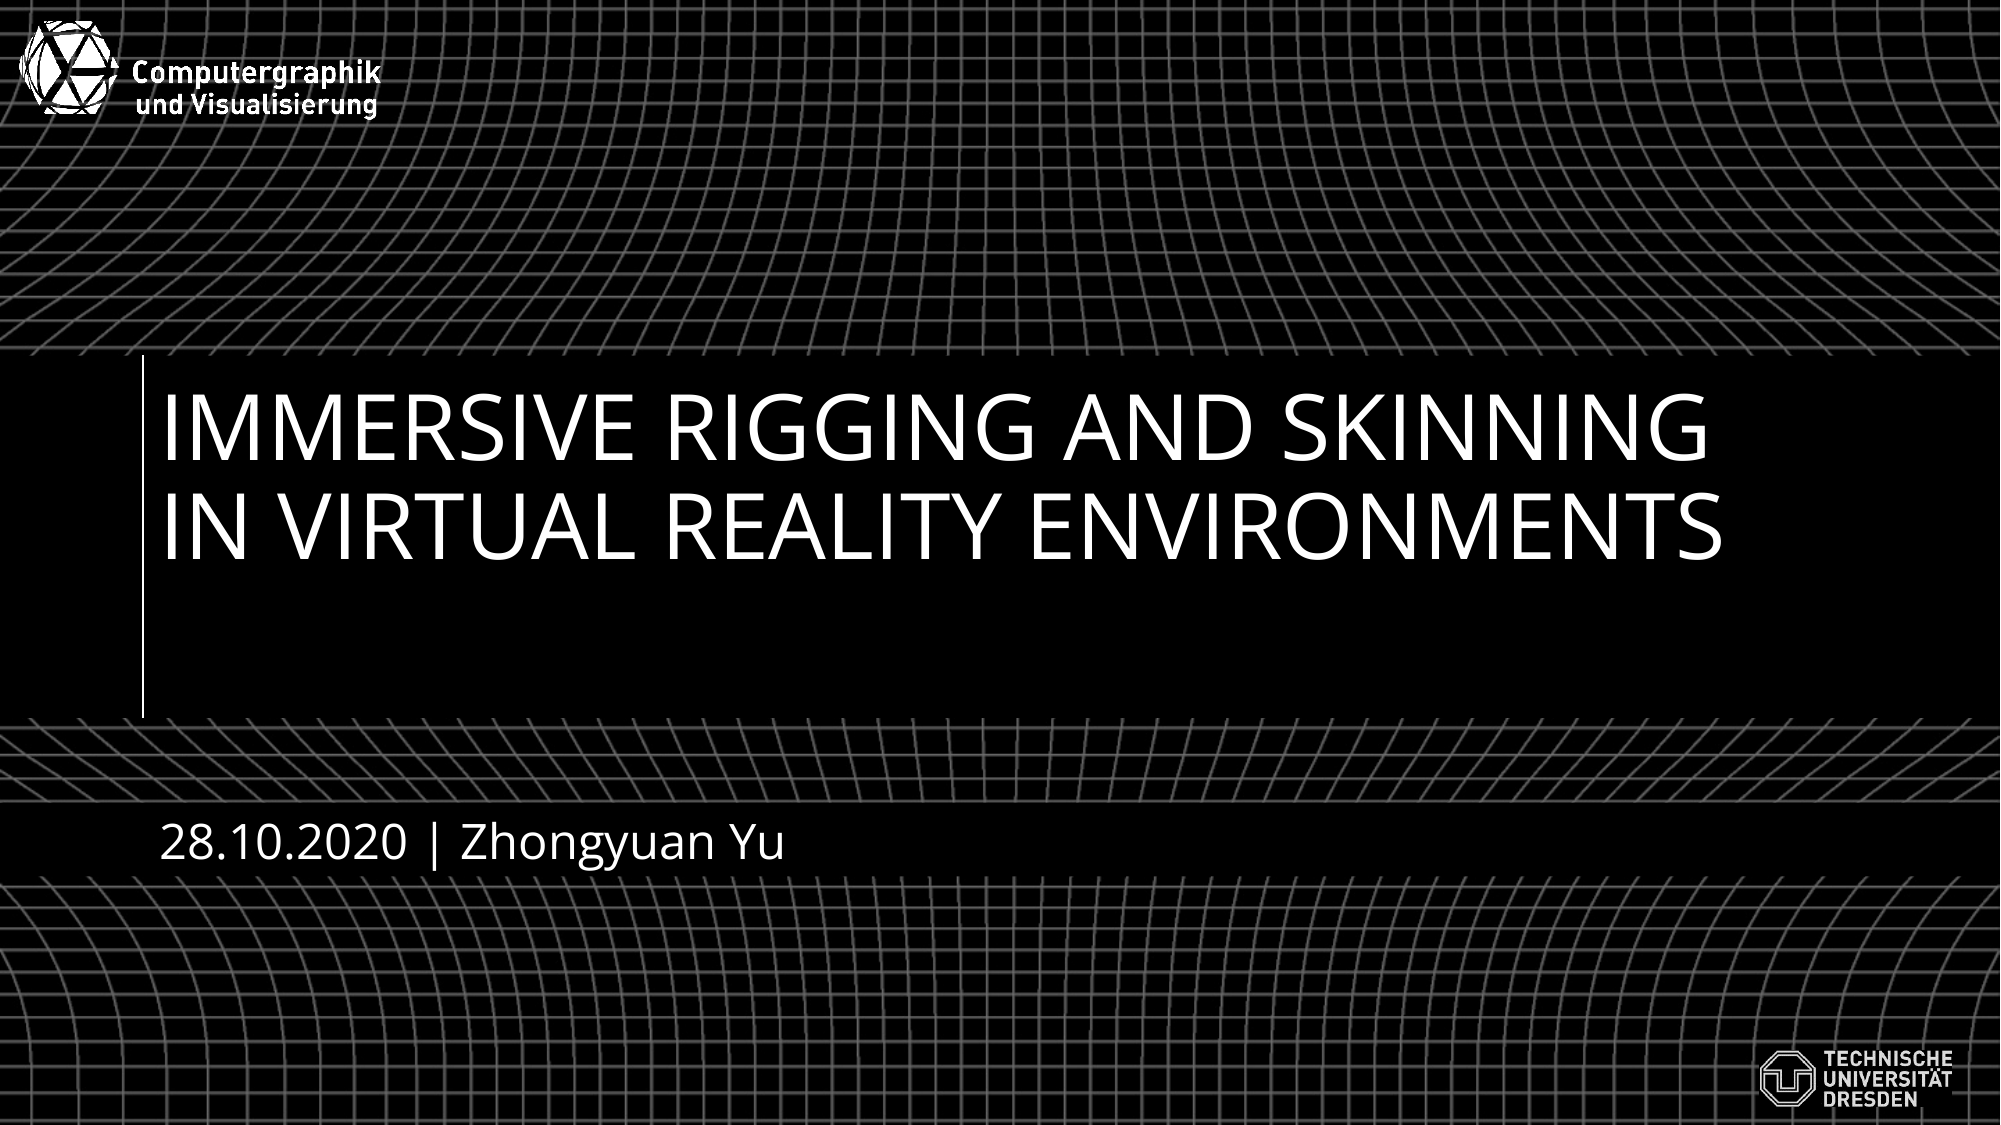

# Immersive Rigging and Skinning in Virtual Reality Environments

28.10.2020 | Zhongyuan Yu